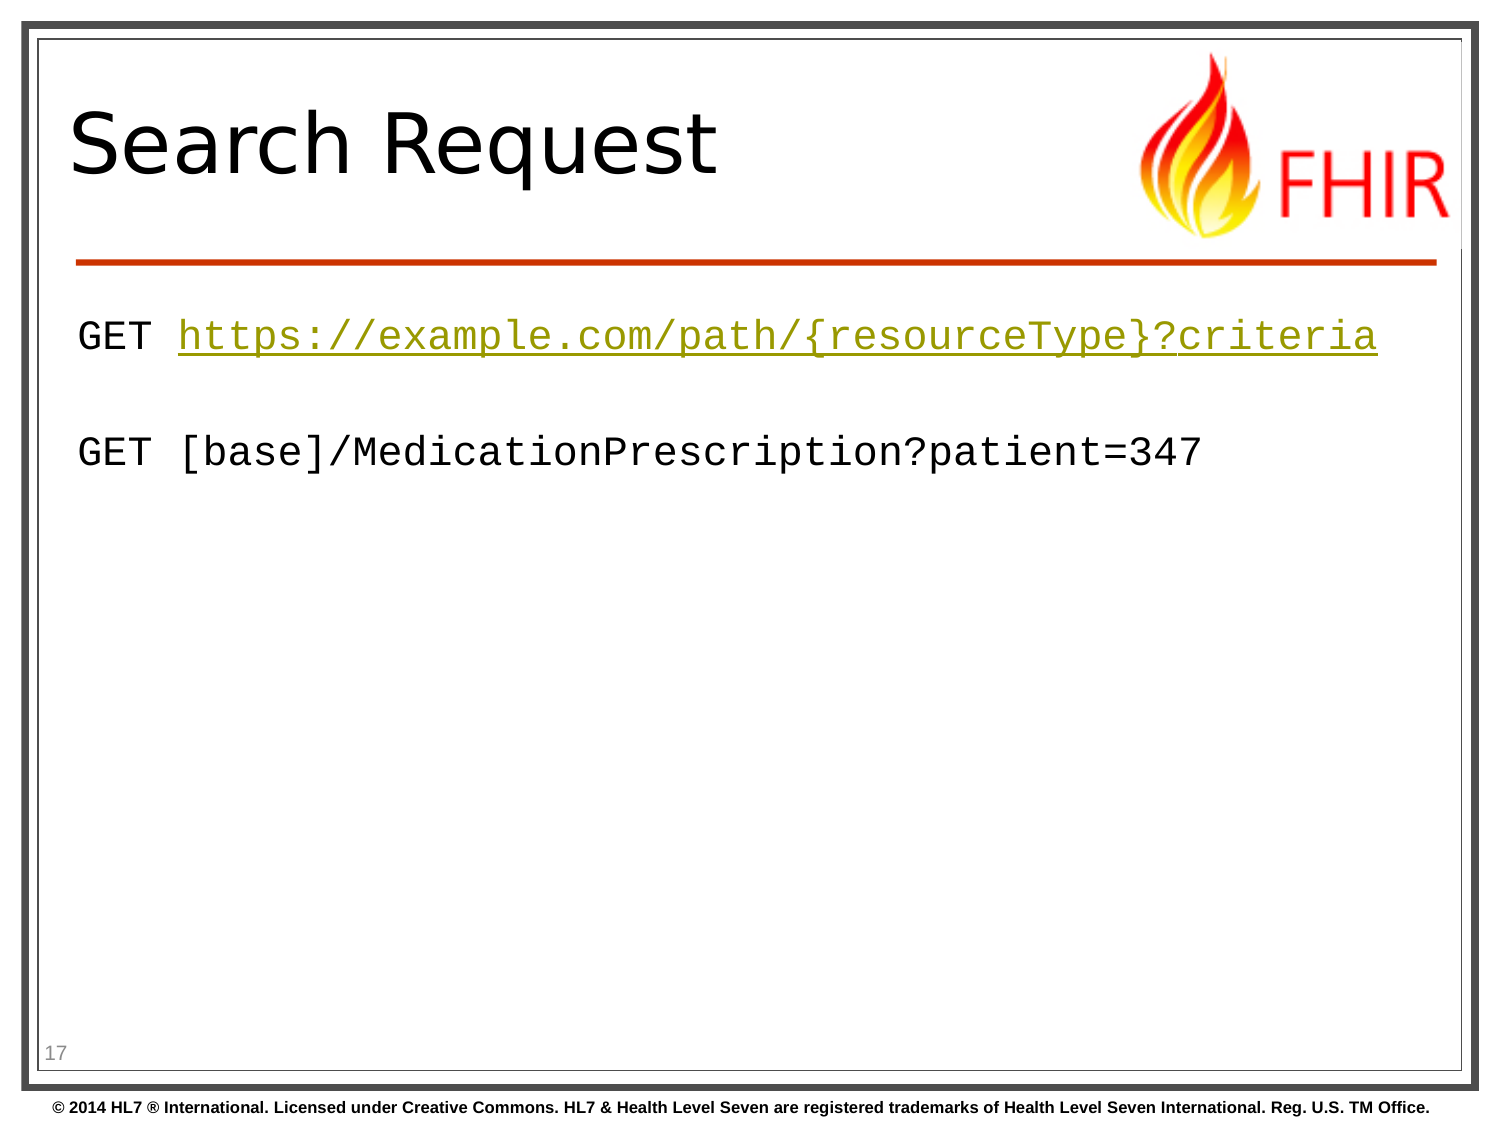

# Search Request
GET https://example.com/path/{resourceType}?criteria

GET [base]/MedicationPrescription?patient=347

17